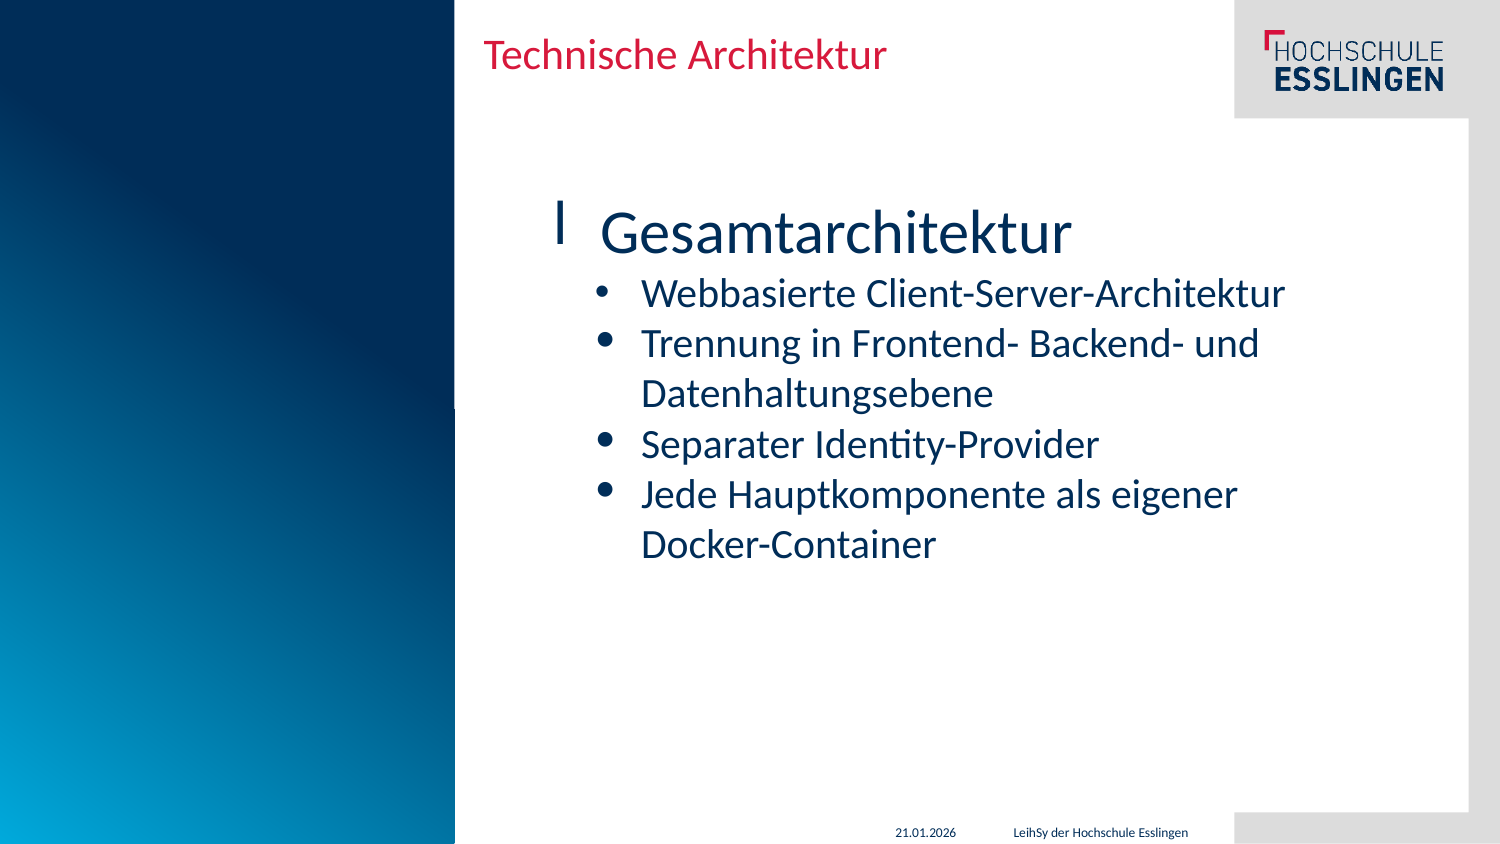

# Technische Architektur
Gesamtarchitektur
Webbasierte Client-Server-Architektur
Trennung in Frontend- Backend- und Datenhaltungsebene
Separater Identity-Provider
Jede Hauptkomponente als eigener Docker-Container

21.01.2026
LeihSy der Hochschule Esslingen